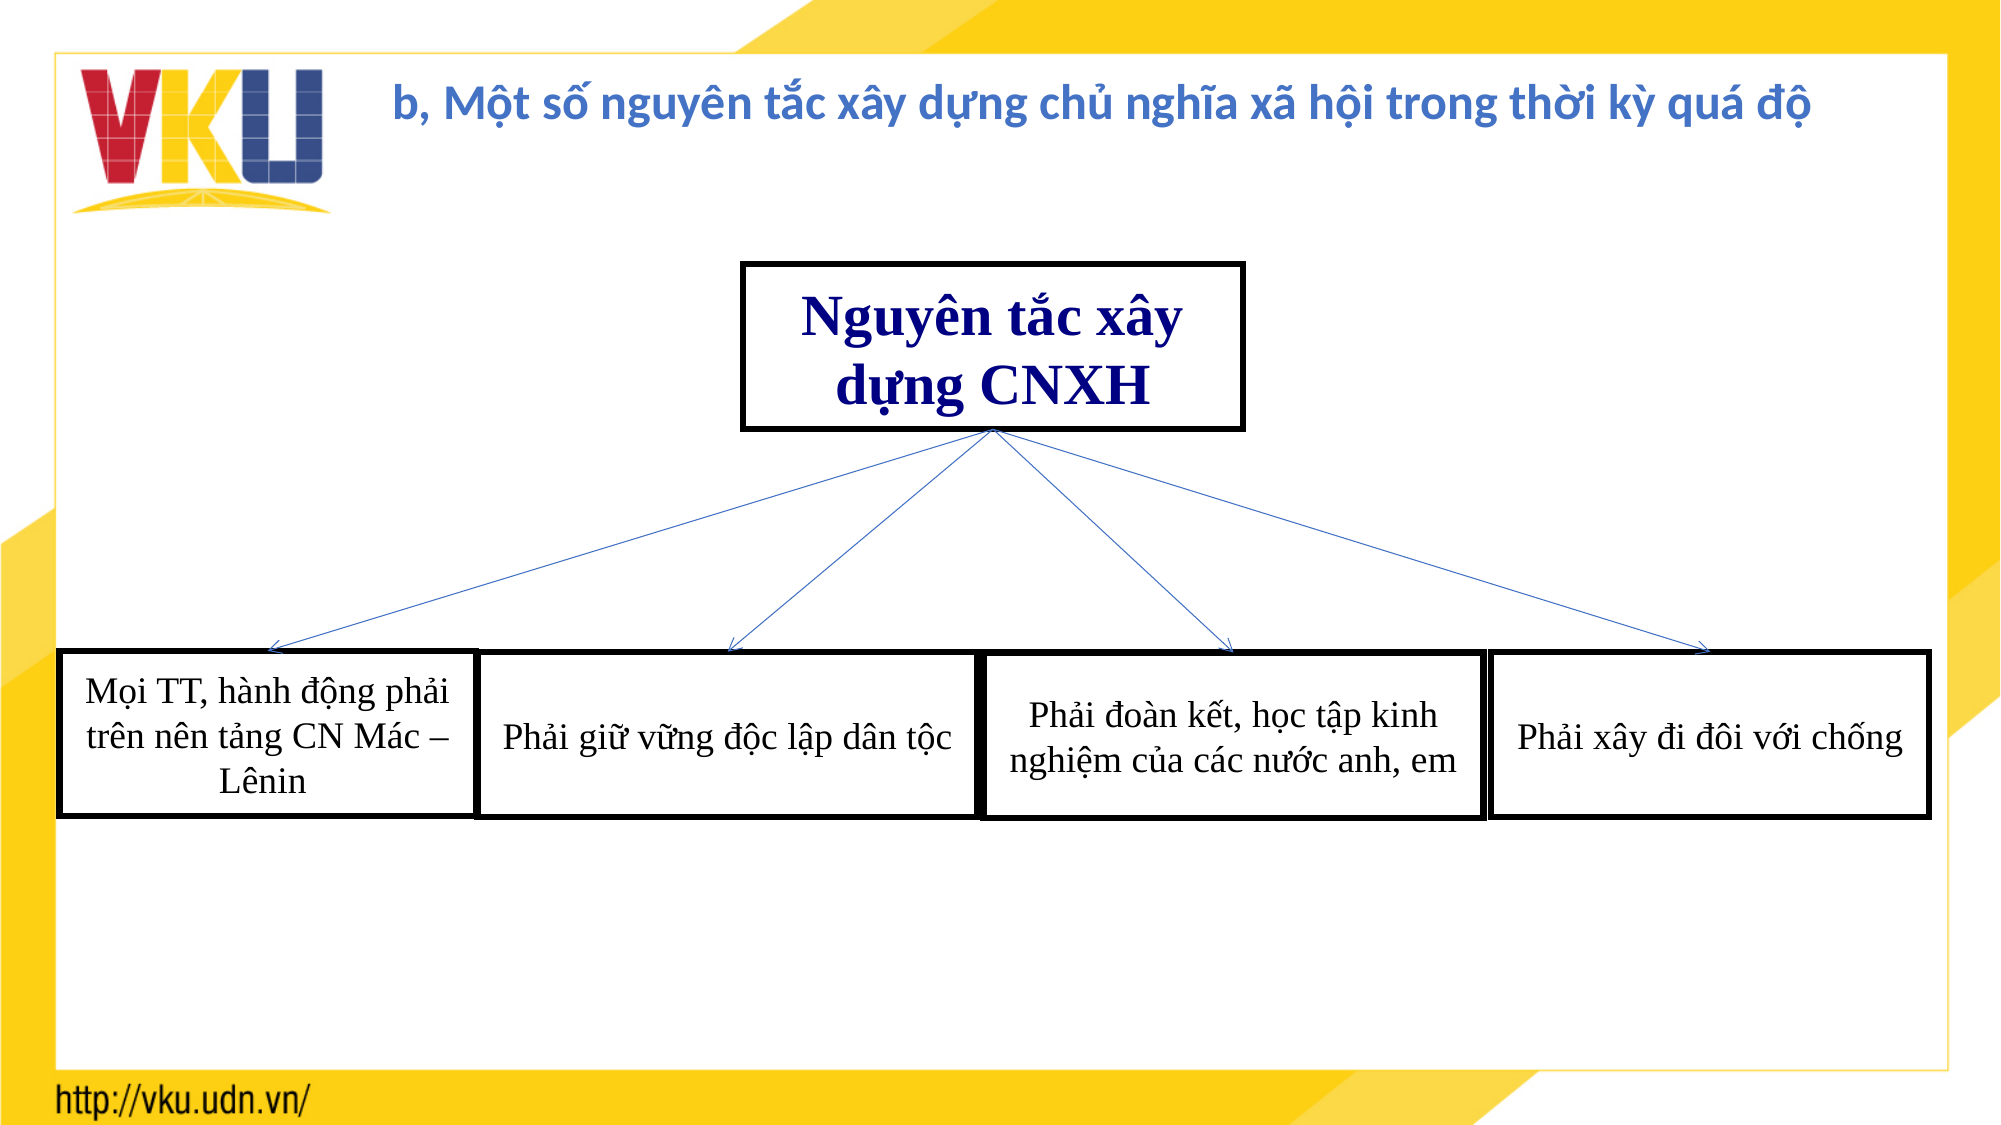

b, Một số nguyên tắc xây dựng chủ nghĩa xã hội trong thời kỳ quá độ
Nguyên tắc xây dựng CNXH
Mọi TT, hành động phải trên nên tảng CN Mác – Lênin
Phải giữ vững độc lập dân tộc
Phải xây đi đôi với chống
Phải đoàn kết, học tập kinh nghiệm của các nước anh, em